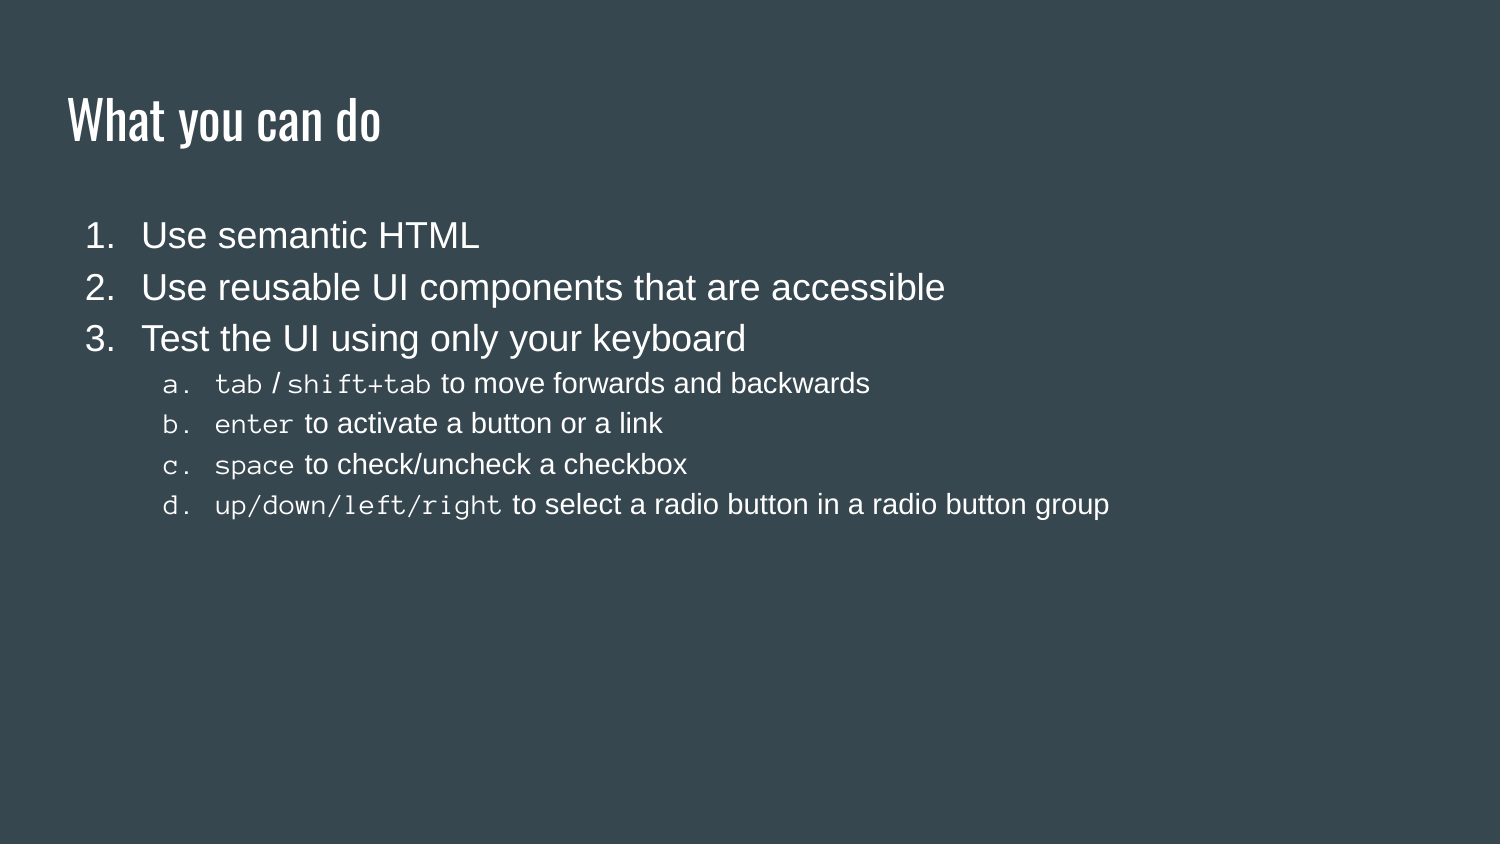

# What you can do
Use semantic HTML
Use reusable UI components that are accessible
Test the UI using only your keyboard
tab / shift+tab to move forwards and backwards
enter to activate a button or a link
space to check/uncheck a checkbox
up/down/left/right to select a radio button in a radio button group